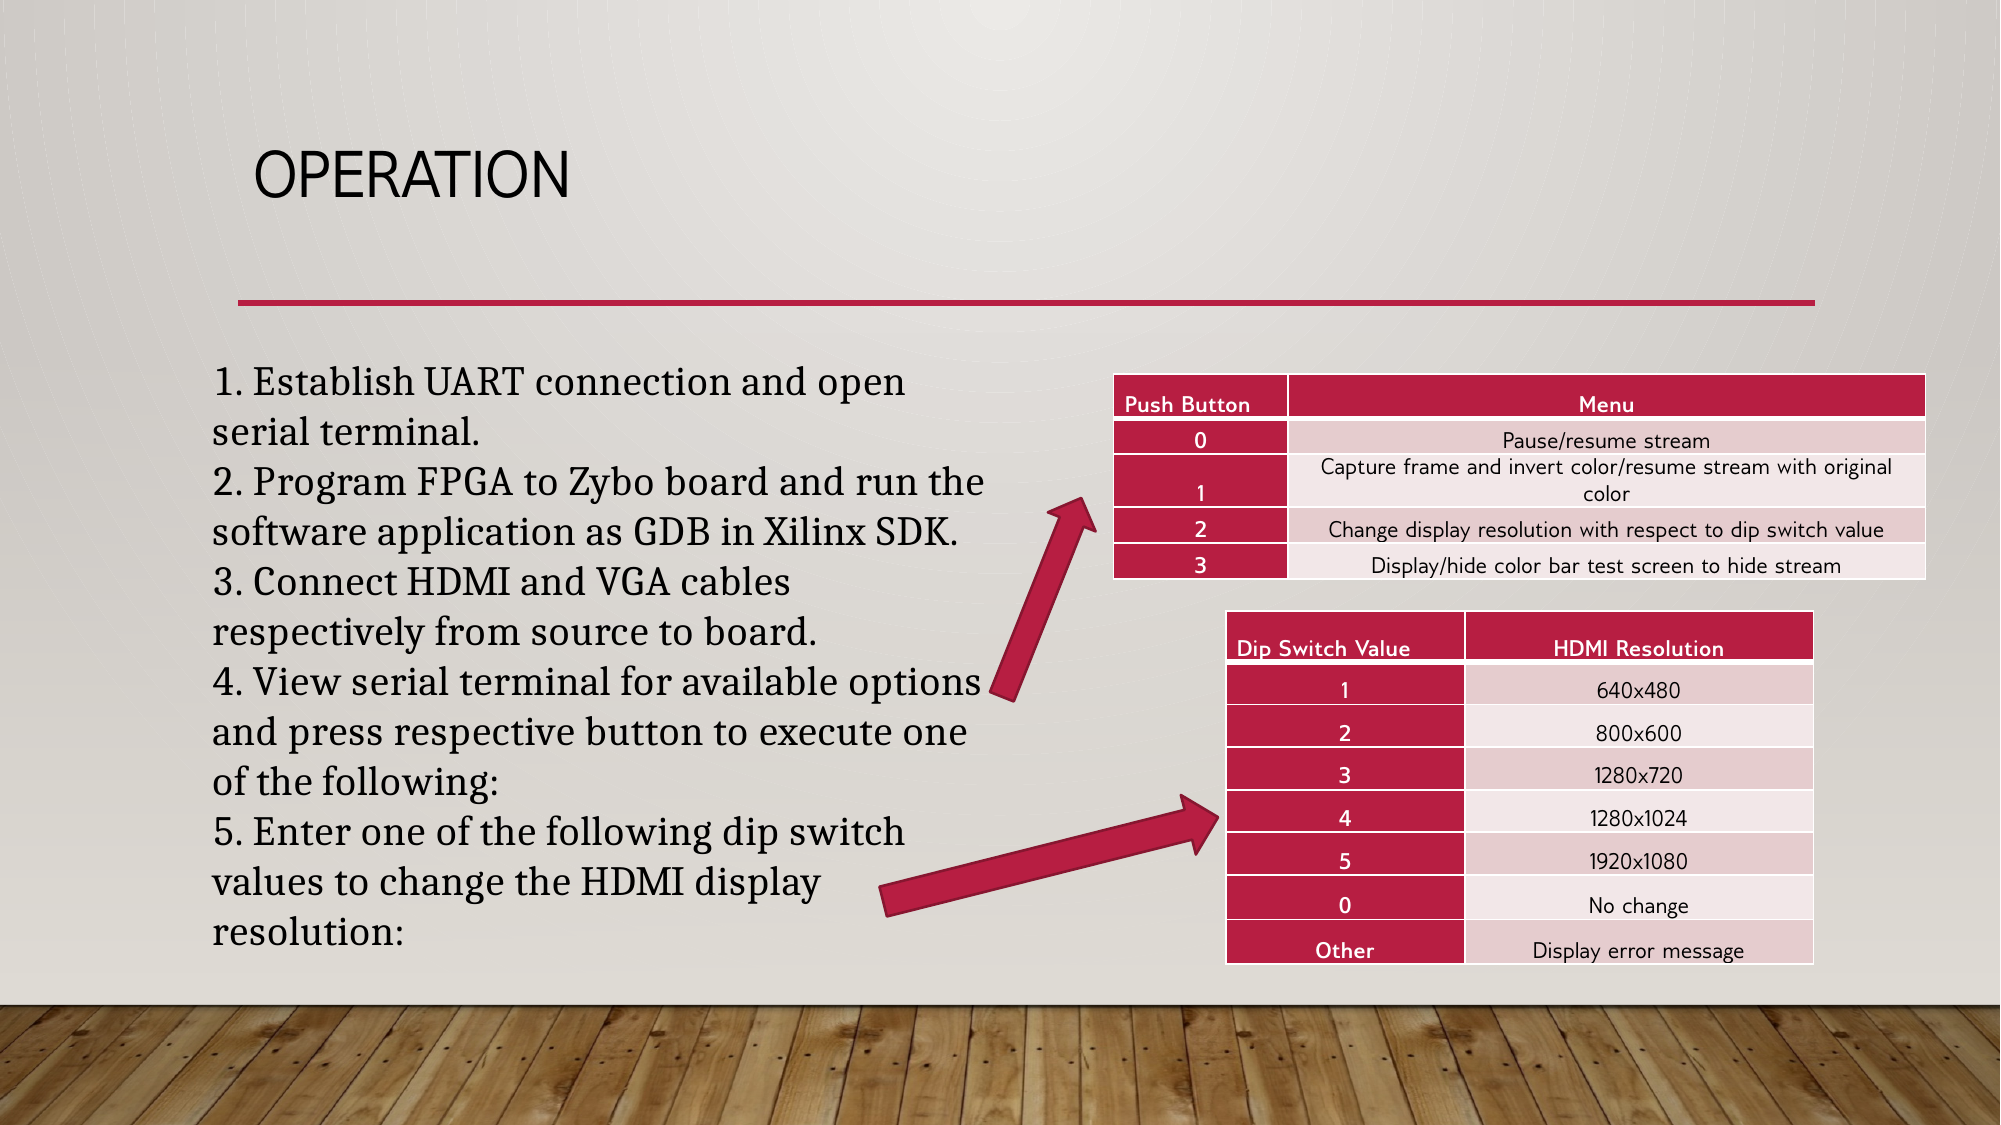

# Operation
1. Establish UART connection and open serial terminal.
2. Program FPGA to Zybo board and run the software application as GDB in Xilinx SDK.
3. Connect HDMI and VGA cables respectively from source to board.
4. View serial terminal for available options and press respective button to execute one of the following:
5. Enter one of the following dip switch values to change the HDMI display resolution:
| Push Button | Menu |
| --- | --- |
| 0 | Pause/resume stream |
| 1 | Capture frame and invert color/resume stream with original color |
| 2 | Change display resolution with respect to dip switch value |
| 3 | Display/hide color bar test screen to hide stream |

| Dip Switch Value | HDMI Resolution |
| --- | --- |
| 1 | 640x480 |
| 2 | 800x600 |
| 3 | 1280x720 |
| 4 | 1280x1024 |
| 5 | 1920x1080 |
| 0 | No change |
| Other | Display error message |